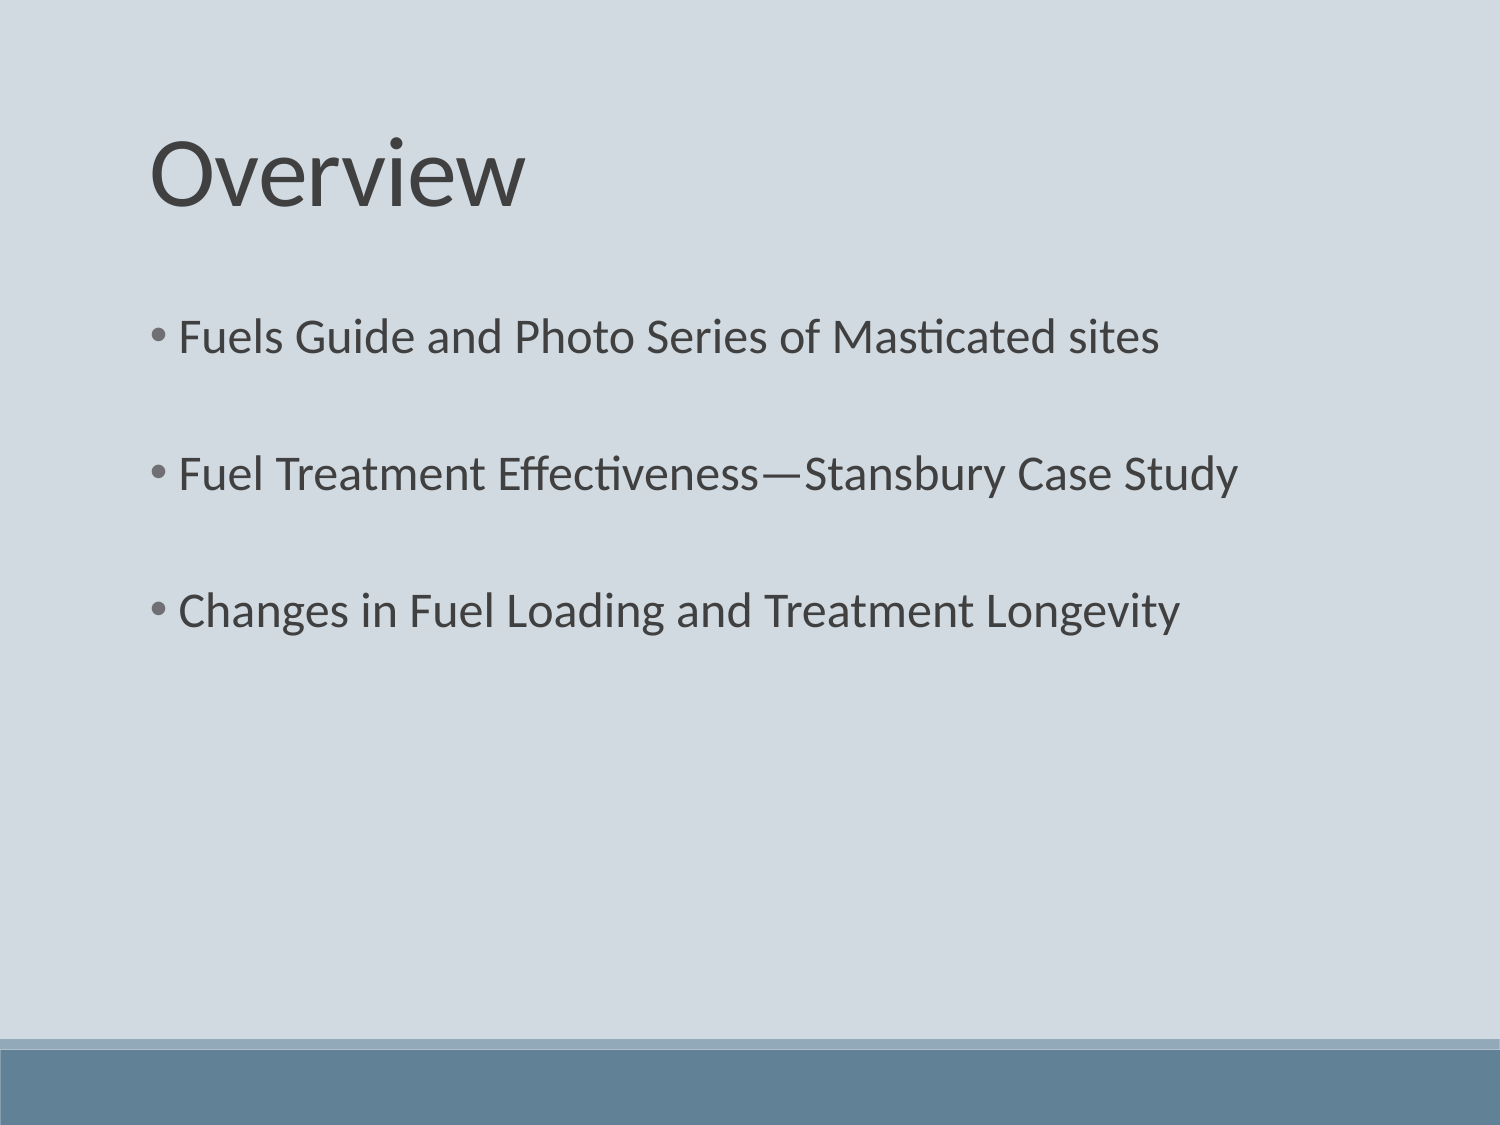

Overview
 Fuels Guide and Photo Series of Masticated sites
 Fuel Treatment Effectiveness—Stansbury Case Study
 Changes in Fuel Loading and Treatment Longevity